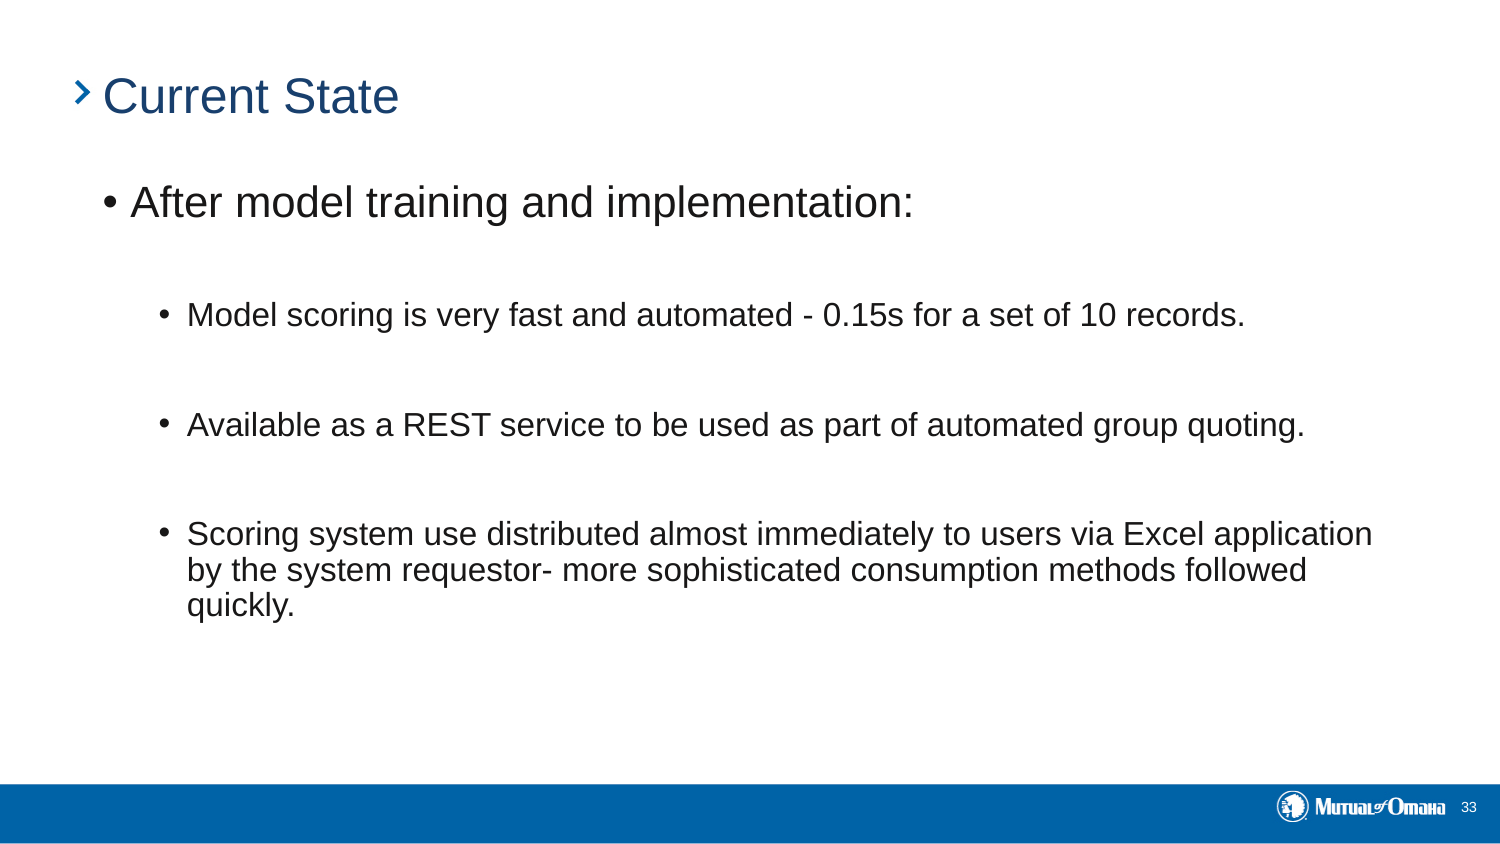

# Current State
After model training and implementation:

Model scoring is very fast and automated - 0.15s for a set of 10 records.

Available as a REST service to be used as part of automated group quoting.

Scoring system use distributed almost immediately to users via Excel application by the system requestor- more sophisticated consumption methods followed quickly.
33